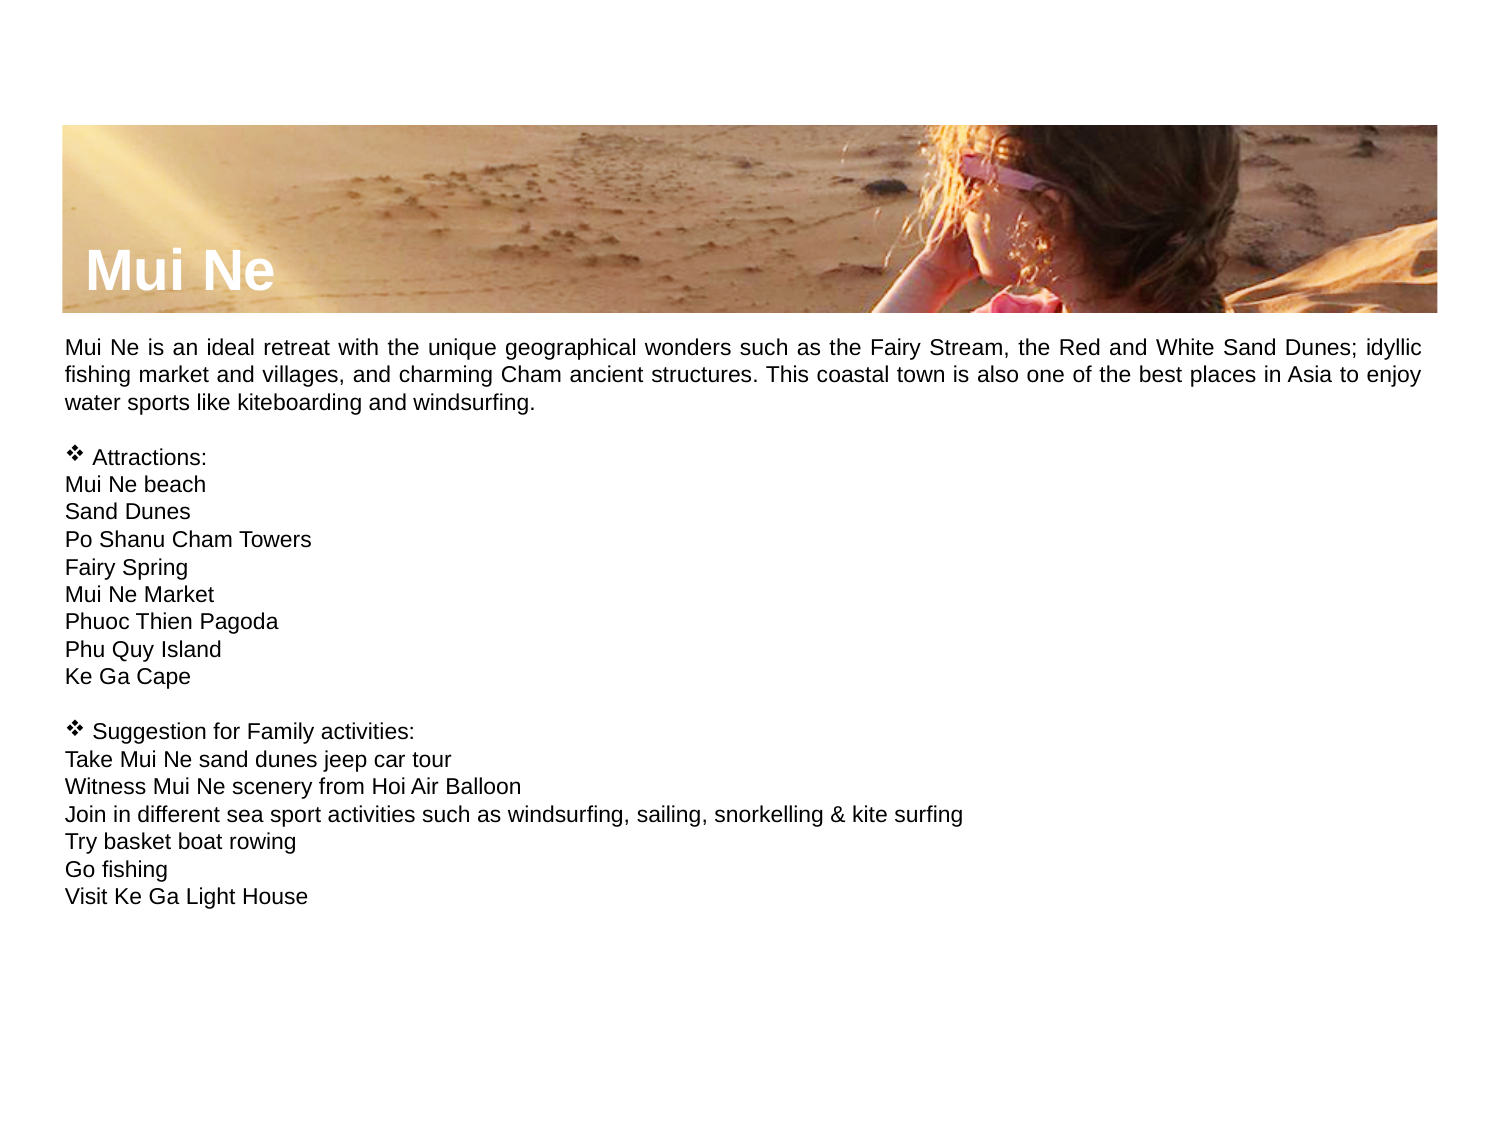

Mui Ne
Mui Ne is an ideal retreat with the unique geographical wonders such as the Fairy Stream, the Red and White Sand Dunes; idyllic fishing market and villages, and charming Cham ancient structures. This coastal town is also one of the best places in Asia to enjoy water sports like kiteboarding and windsurfing.

 Attractions:
Mui Ne beach
Sand Dunes
Po Shanu Cham Towers
Fairy Spring
Mui Ne Market
Phuoc Thien Pagoda
Phu Quy Island
Ke Ga Cape

 Suggestion for Family activities:
Take Mui Ne sand dunes jeep car tour
Witness Mui Ne scenery from Hoi Air Balloon
Join in different sea sport activities such as windsurfing, sailing, snorkelling & kite surfing
Try basket boat rowing
Go fishing
Visit Ke Ga Light House